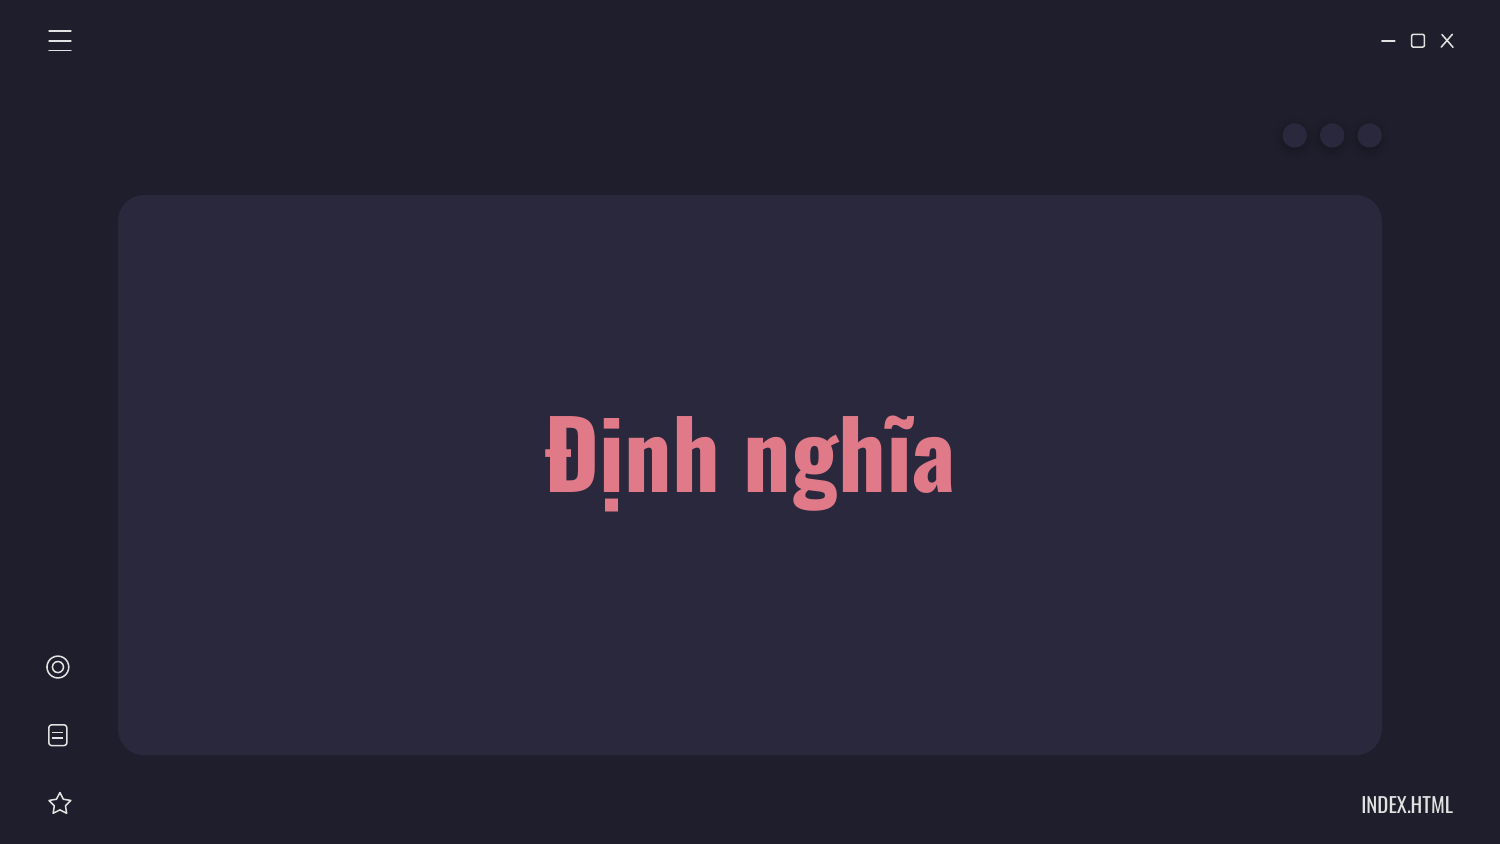

Định nghĩa

D Stream

R Stream

INDEX.HTML